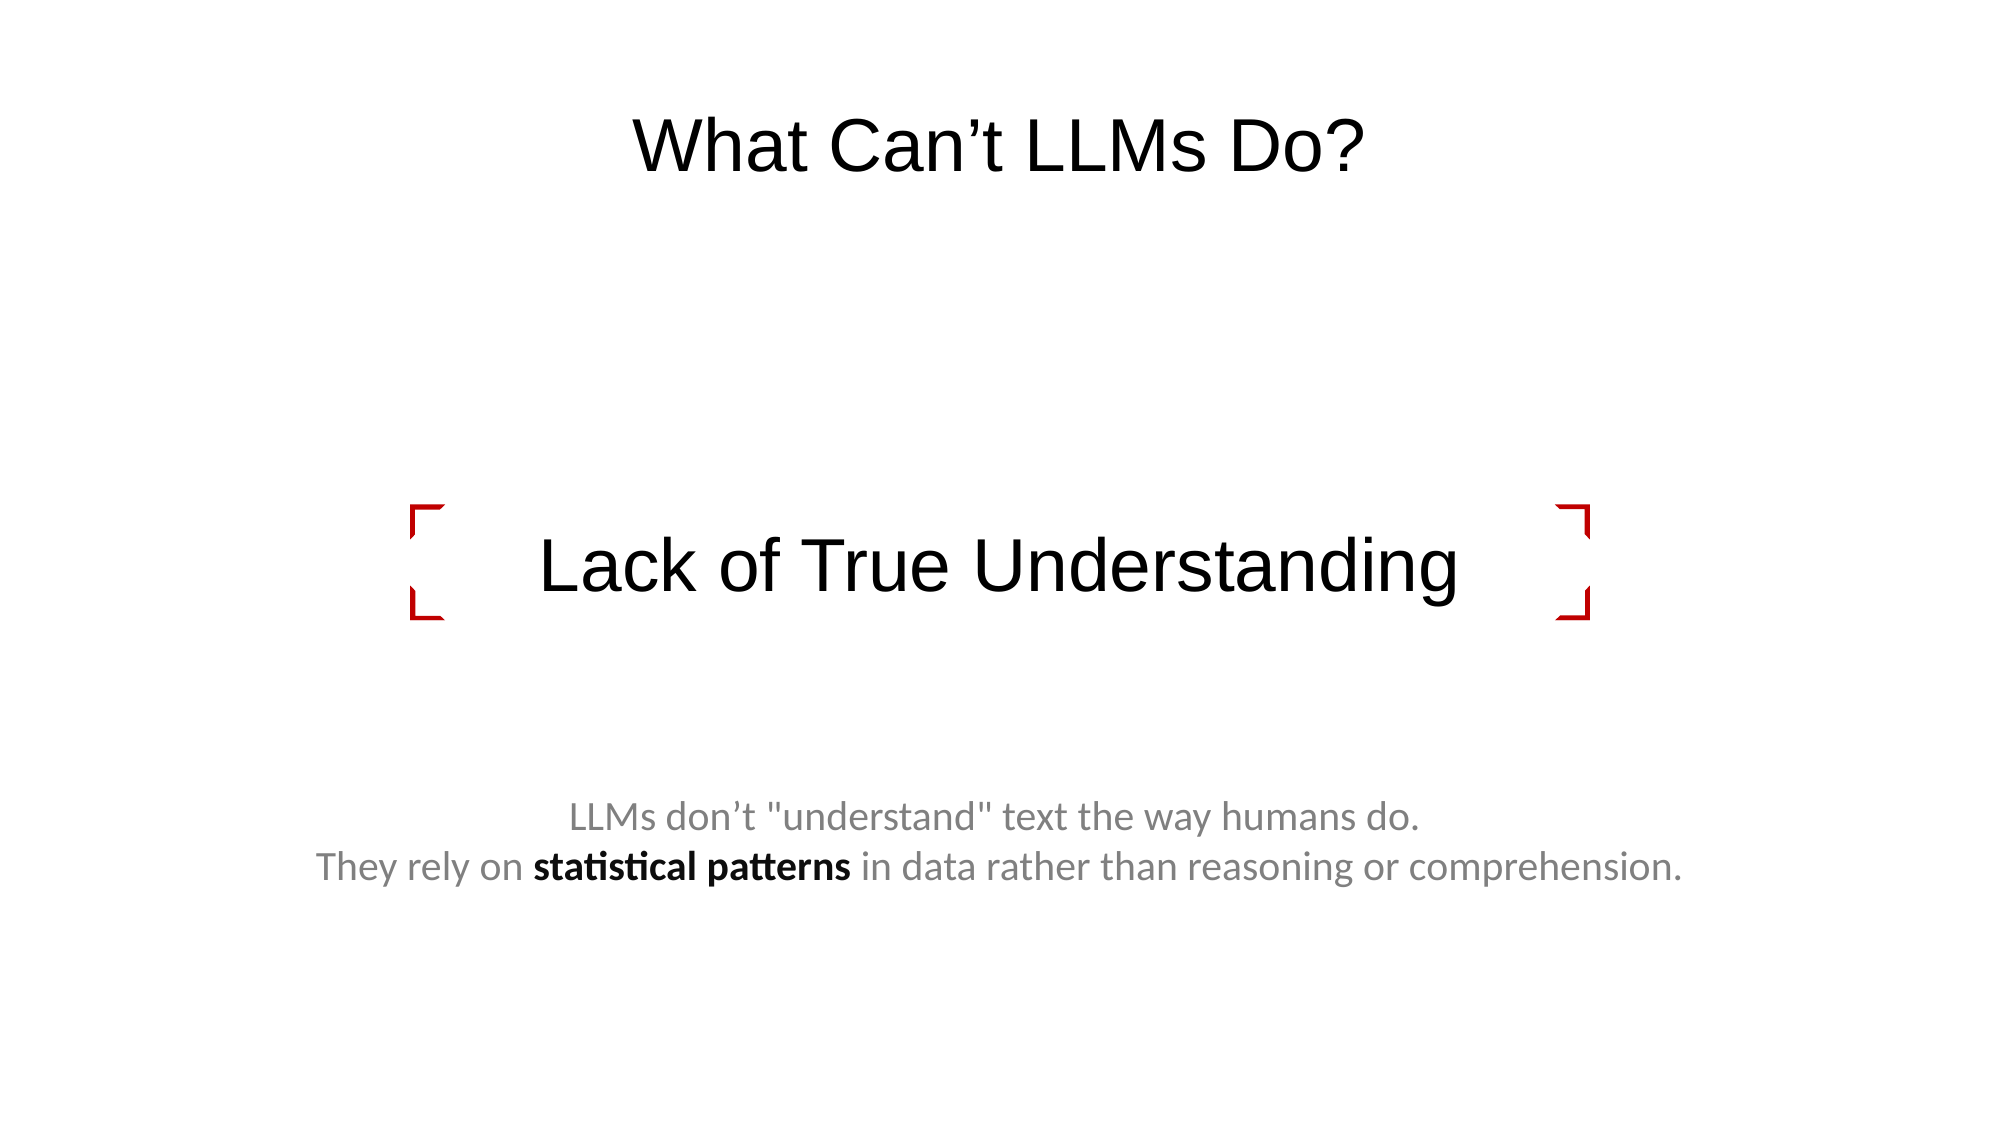

What Can’t LLMs Do?

Lack of True Understanding

Dependence on Input Phrasing
Hallucinations and Fabrication
LLMs don’t "understand" text the way humans do.
They rely on statistical patterns in data rather than reasoning or comprehension.
Resource Intensive
Bias in Outputs
Limited Domain-Specific Expertise
Ethical and Security Concerns